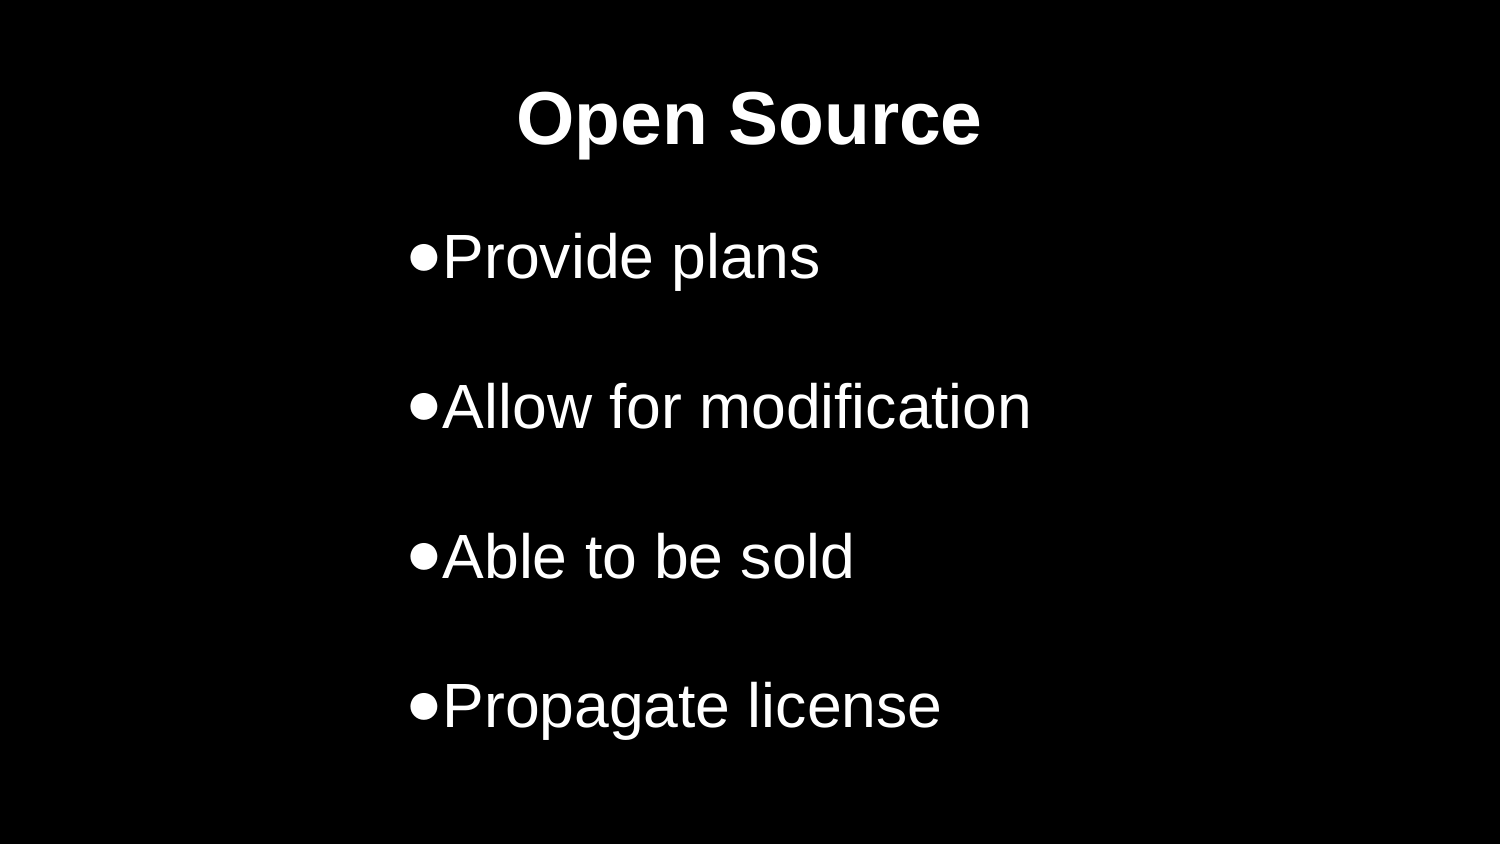

Open Source
Provide plans

Allow for modification

Able to be sold

Propagate license